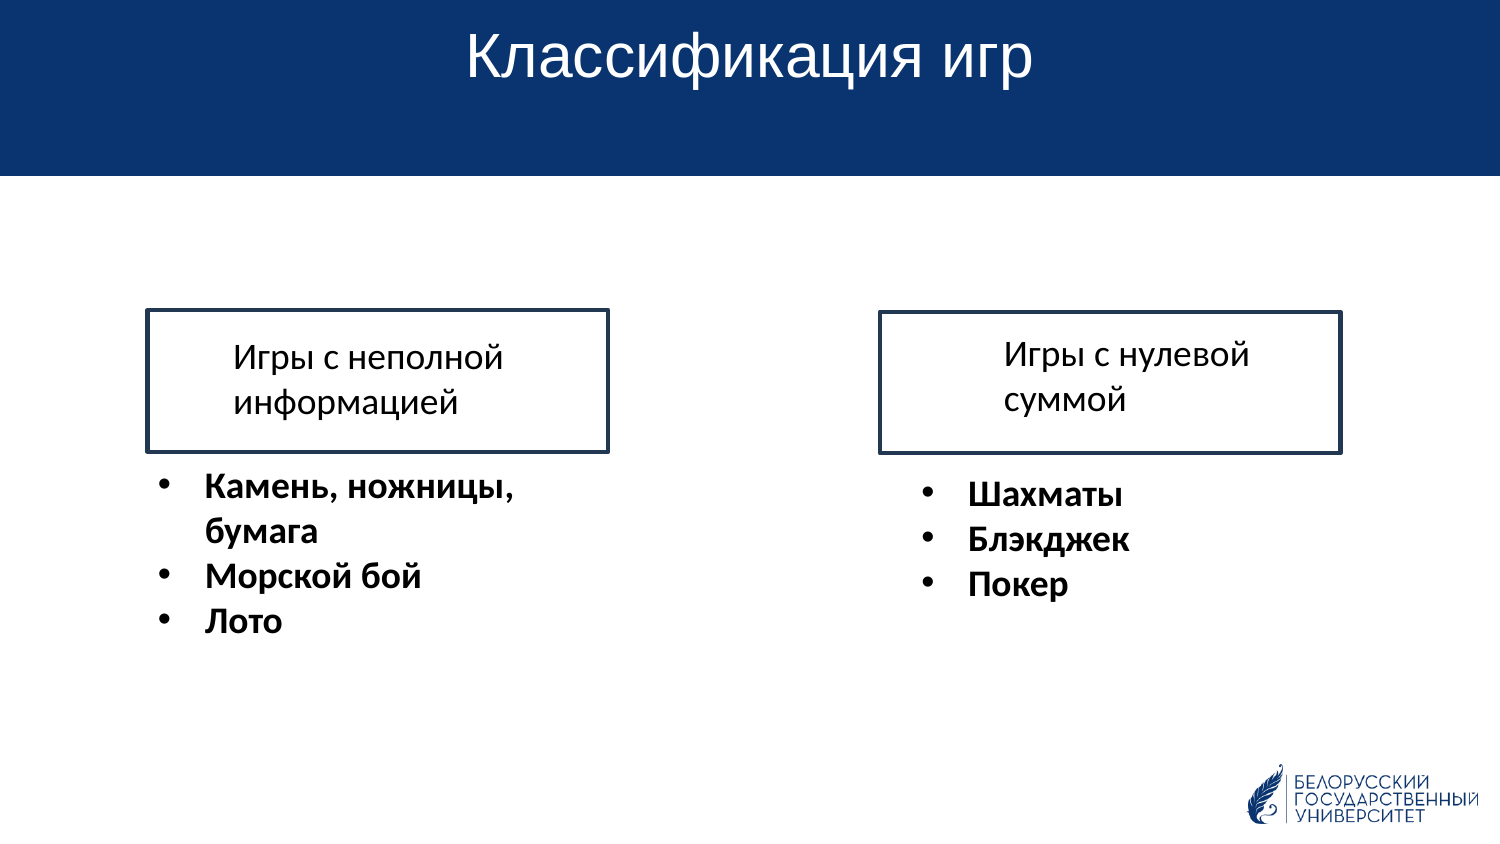

Классификация игр

Игры с нулевой суммой
Игры с неполной информацией
Камень, ножницы, бумага
Морской бой
Лото
Шахматы
Блэкджек
Покер